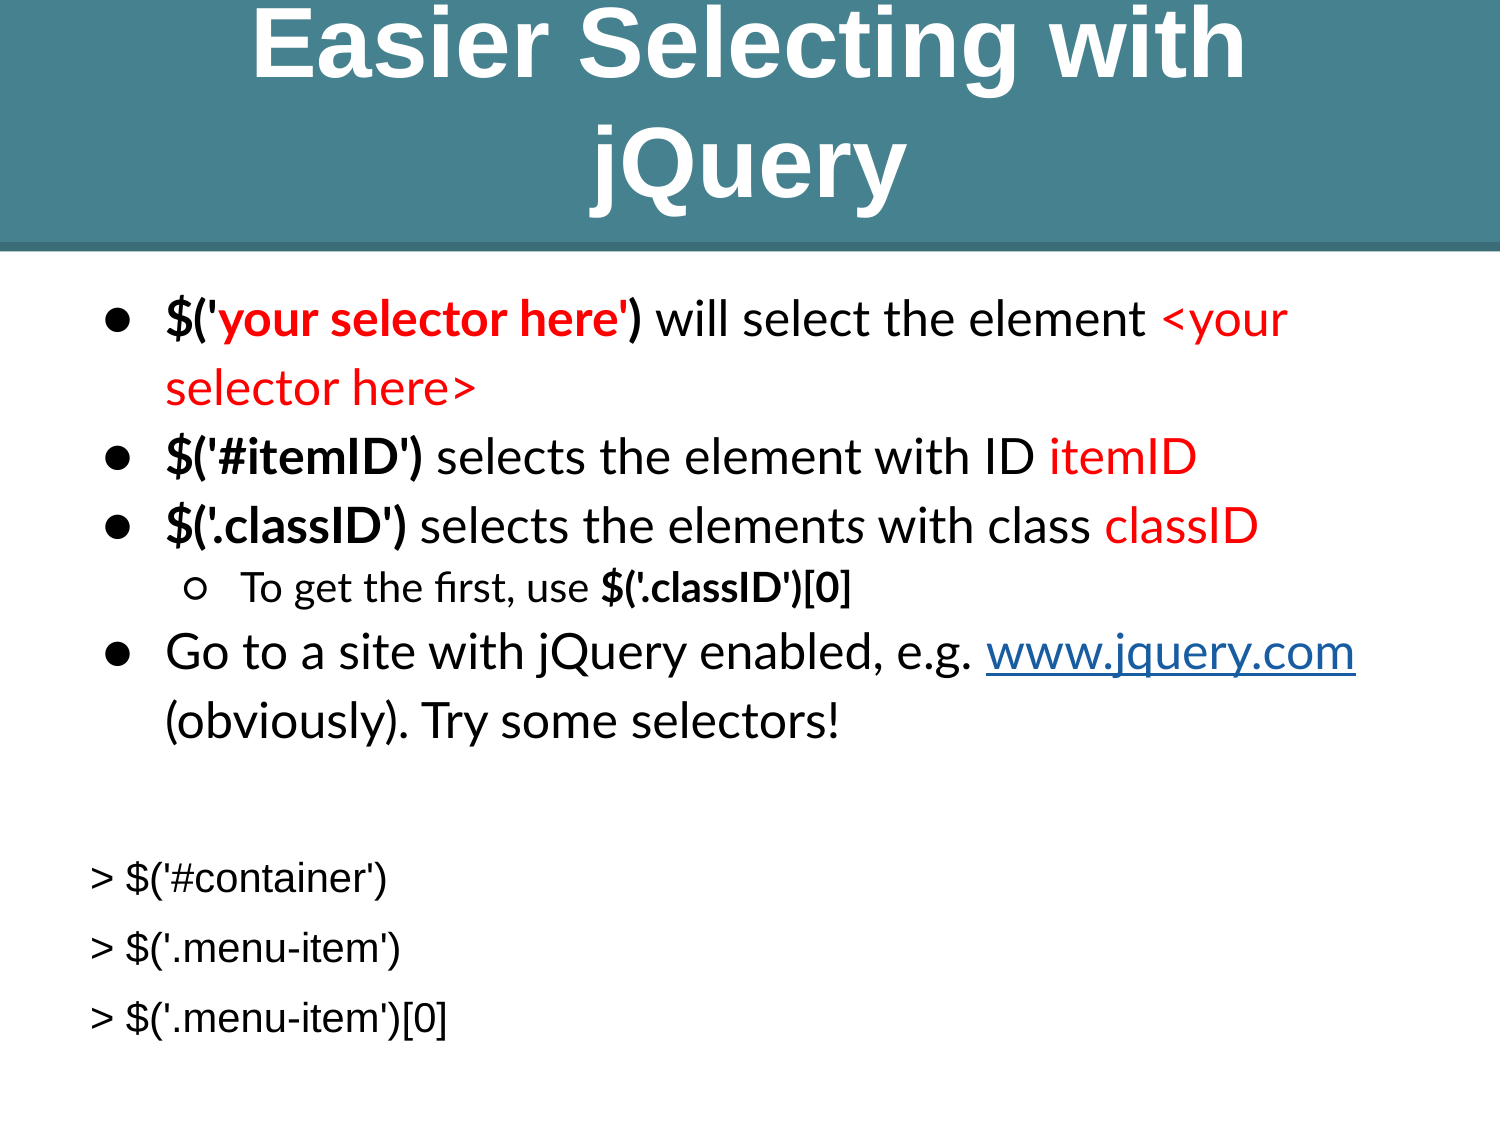

# Easier Selecting with jQuery
$('your selector here') will select the element <your selector here>
$('#itemID') selects the element with ID itemID
$('.classID') selects the elements with class classID
To get the first, use $('.classID')[0]
Go to a site with jQuery enabled, e.g. www.jquery.com (obviously). Try some selectors!

> $('#container')
> $('.menu-item')
> $('.menu-item')[0]